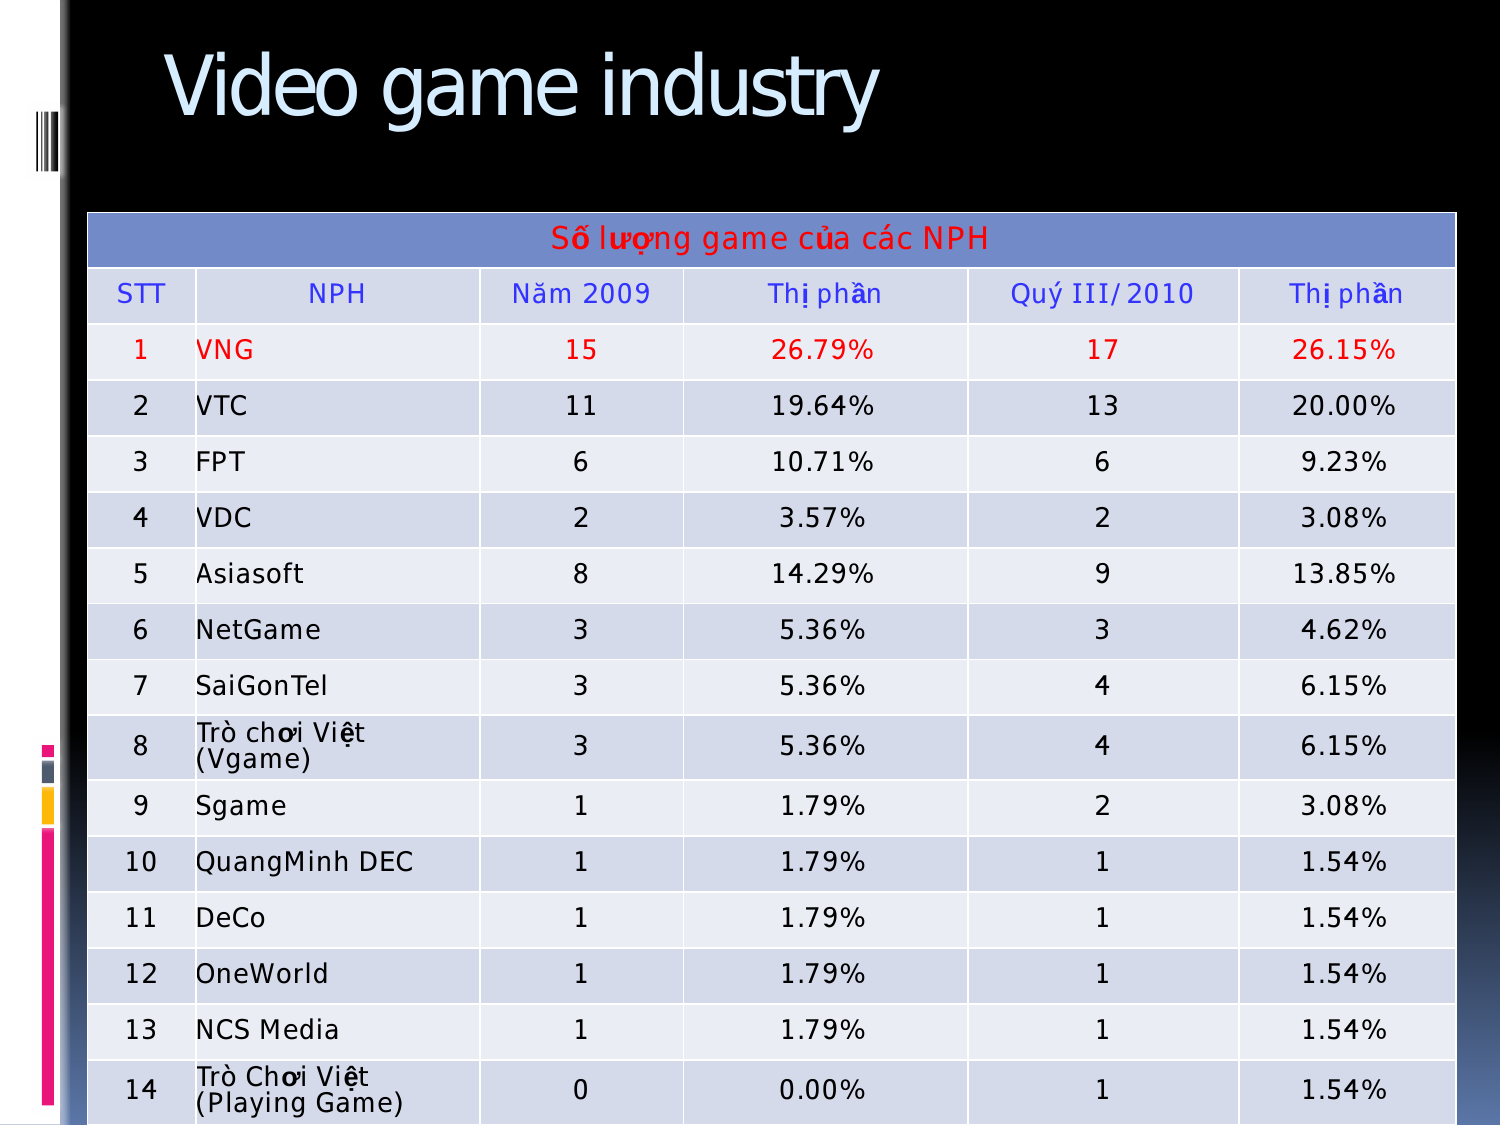

# Video game industry
| Số lượng game của các NPH |  |  |  |  |  |
| --- | --- | --- | --- | --- | --- |
| STT | NPH | Năm 2009 | Thị phần | Quý III/2010 | Thị phần |
| 1 | VNG | 15 | 26.79% | 17 | 26.15% |
| 2 | VTC | 11 | 19.64% | 13 | 20.00% |
| 3 | FPT | 6 | 10.71% | 6 | 9.23% |
| 4 | VDC | 2 | 3.57% | 2 | 3.08% |
| 5 | Asiasoft | 8 | 14.29% | 9 | 13.85% |
| 6 | NetGame | 3 | 5.36% | 3 | 4.62% |
| 7 | SaiGonTel | 3 | 5.36% | 4 | 6.15% |
| 8 | Trò chơi Việt (Vgame) | 3 | 5.36% | 4 | 6.15% |
| 9 | Sgame | 1 | 1.79% | 2 | 3.08% |
| 10 | QuangMinh DEC | 1 | 1.79% | 1 | 1.54% |
| 11 | DeCo | 1 | 1.79% | 1 | 1.54% |
| 12 | OneWorld | 1 | 1.79% | 1 | 1.54% |
| 13 | NCS Media | 1 | 1.79% | 1 | 1.54% |
| 14 | Trò Chơi Việt (Playing Game) | 0 | 0.00% | 1 | 1.54% |